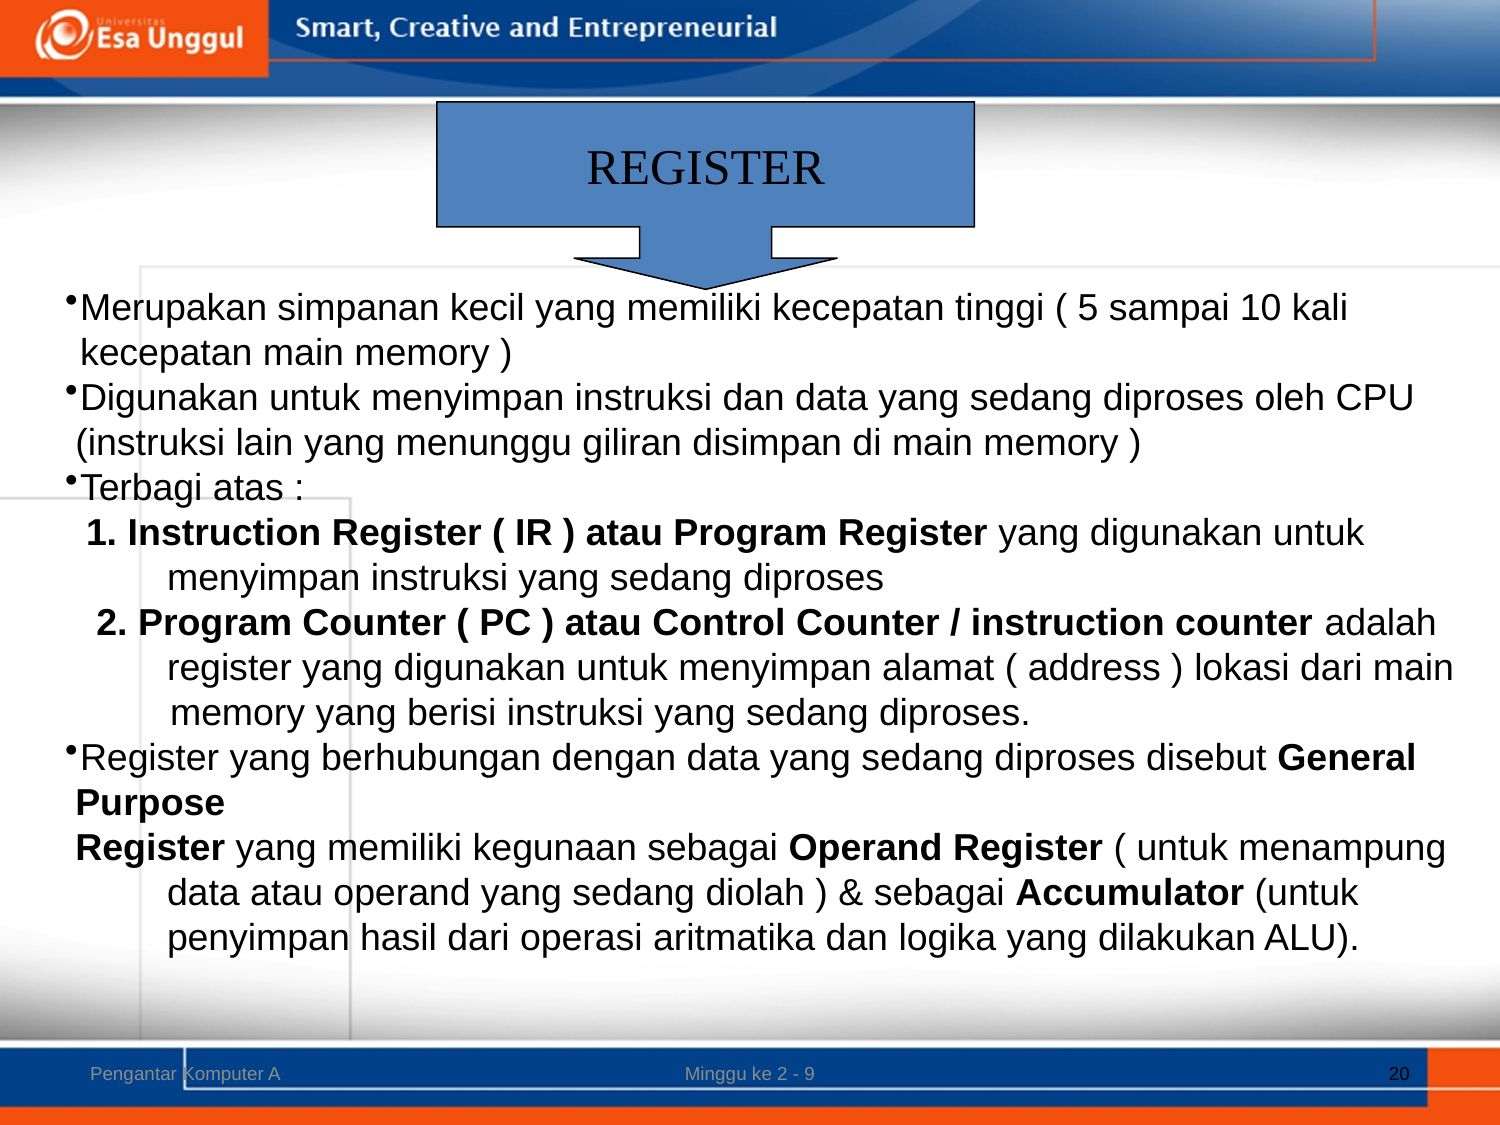

REGISTER
Merupakan simpanan kecil yang memiliki kecepatan tinggi ( 5 sampai 10 kali  kecepatan main memory )
Digunakan untuk menyimpan instruksi dan data yang sedang diproses oleh CPU
 (instruksi lain yang menunggu giliran disimpan di main memory )
Terbagi atas :
  1. Instruction Register ( IR ) atau Program Register yang digunakan untuk menyimpan instruksi yang sedang diproses
   2. Program Counter ( PC ) atau Control Counter / instruction counter adalah register yang digunakan untuk menyimpan alamat ( address ) lokasi dari main
          memory yang berisi instruksi yang sedang diproses.
Register yang berhubungan dengan data yang sedang diproses disebut General
 Purpose
 Register yang memiliki kegunaan sebagai Operand Register ( untuk menampung data atau operand yang sedang diolah ) & sebagai Accumulator (untuk penyimpan hasil dari operasi aritmatika dan logika yang dilakukan ALU).
Pengantar Komputer A
Minggu ke 2 - 9
20